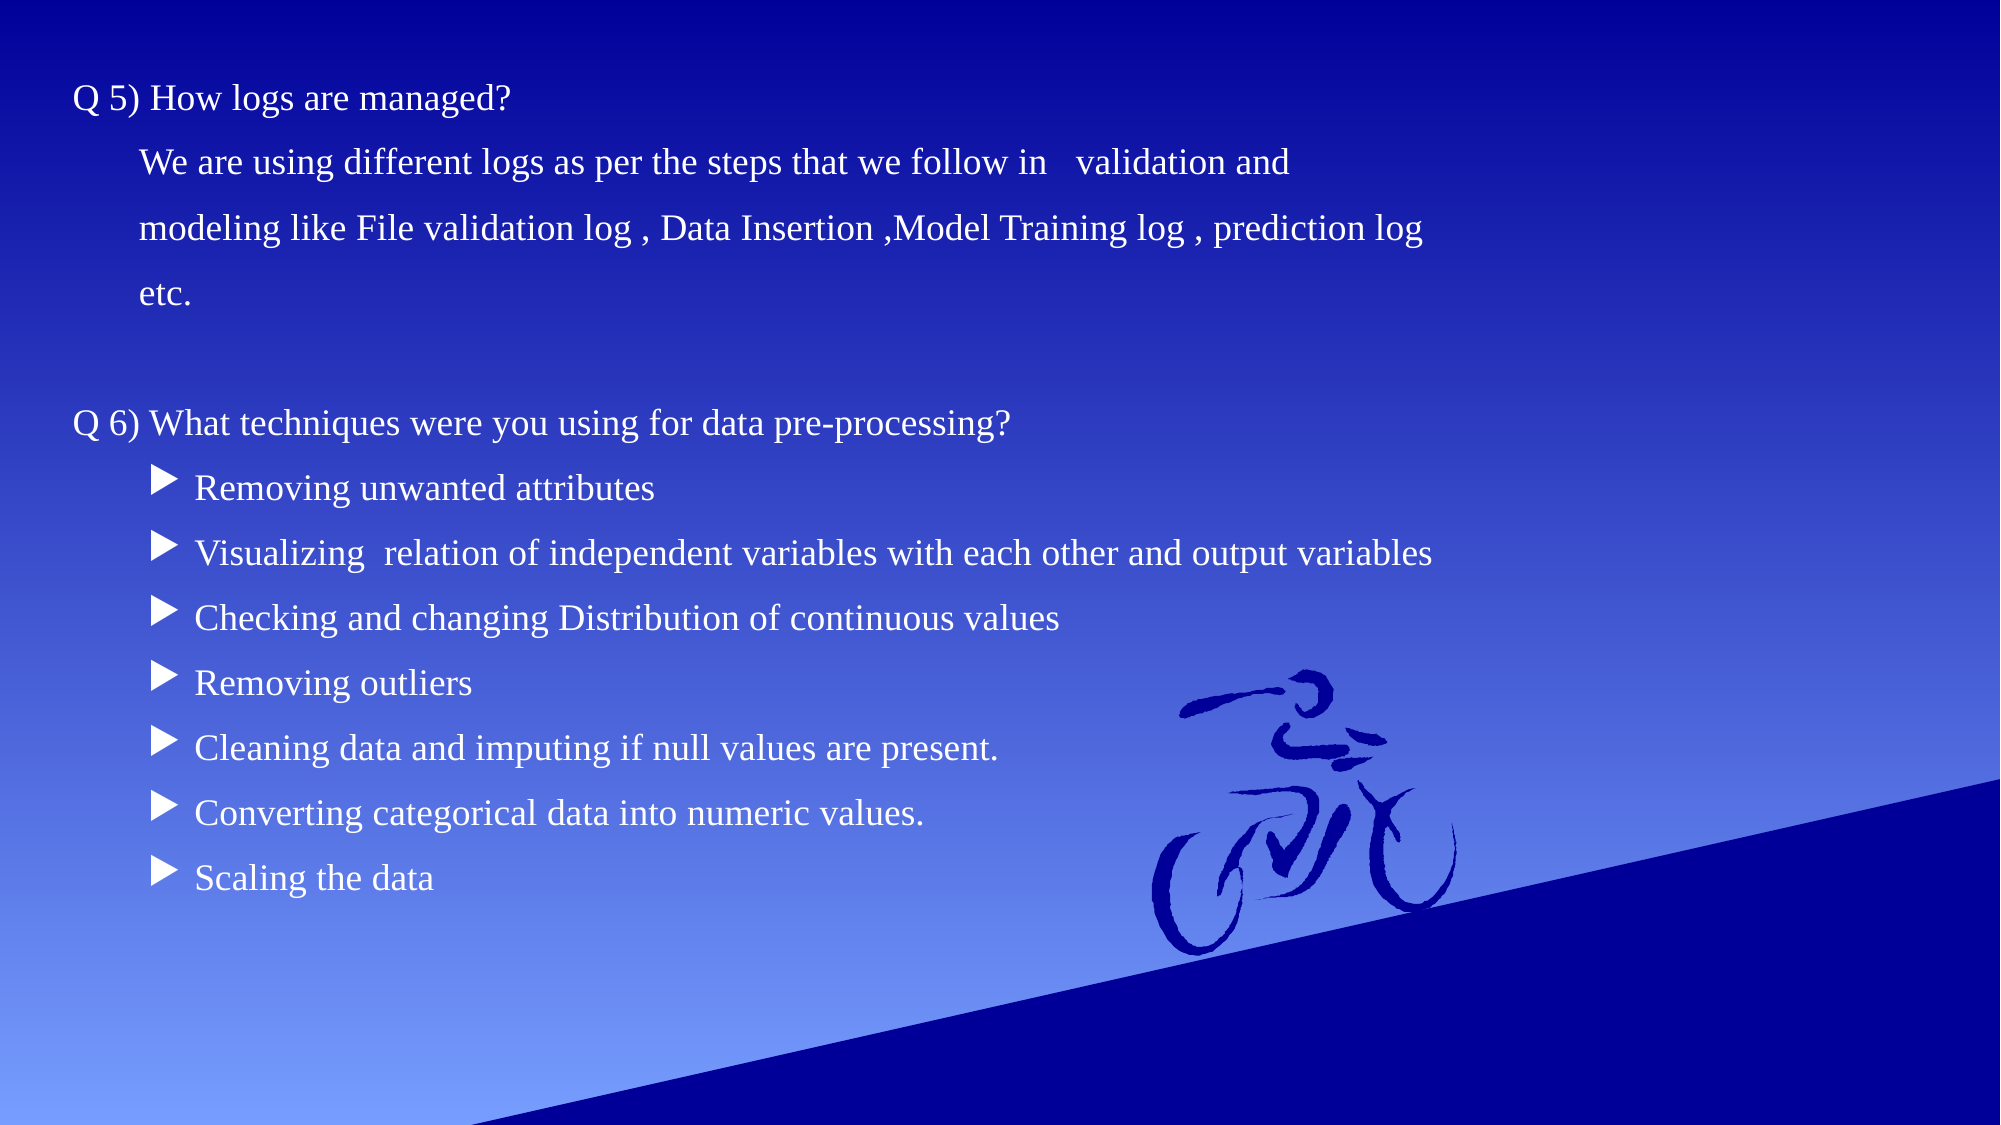

Q 5) How logs are managed?
       We are using different logs as per the steps that we follow in   validation and
       modeling like File validation log , Data Insertion ,Model Training log , prediction log
       etc.

Q 6) What techniques were you using for data pre-processing?
Removing unwanted attributes
Visualizing  relation of independent variables with each other and output variables
Checking and changing Distribution of continuous values
Removing outliers
Cleaning data and imputing if null values are present.
Converting categorical data into numeric values.
Scaling the data